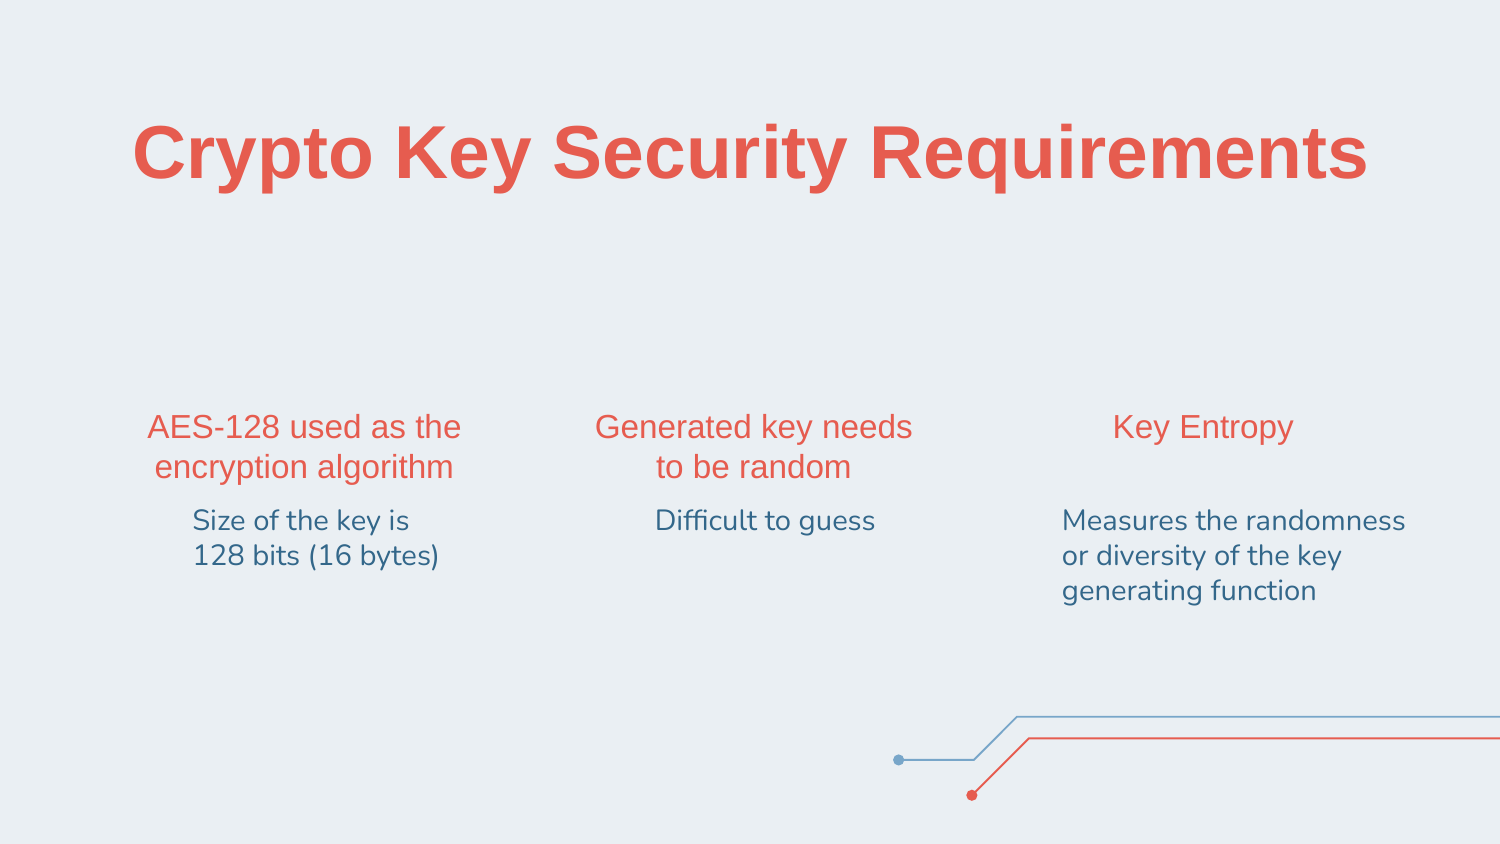

# Crypto Key Security Requirements
AES-128 used as the encryption algorithm
Generated key needs to be random
Key Entropy
Size of the key is 128 bits (16 bytes)
Difficult to guess
Measures the randomness or diversity of the key generating function